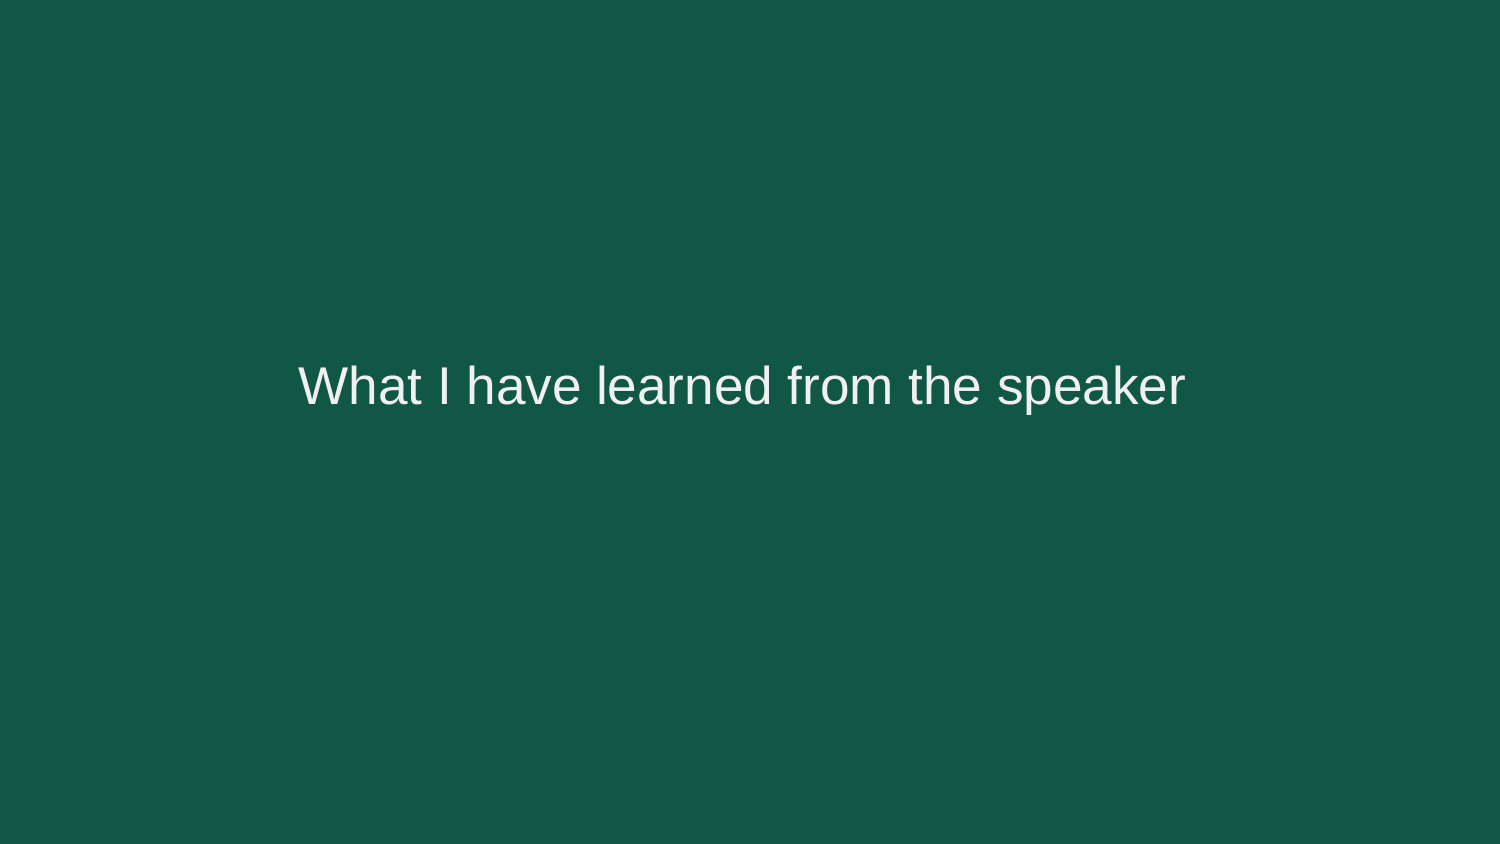

# What I have learned from the speaker